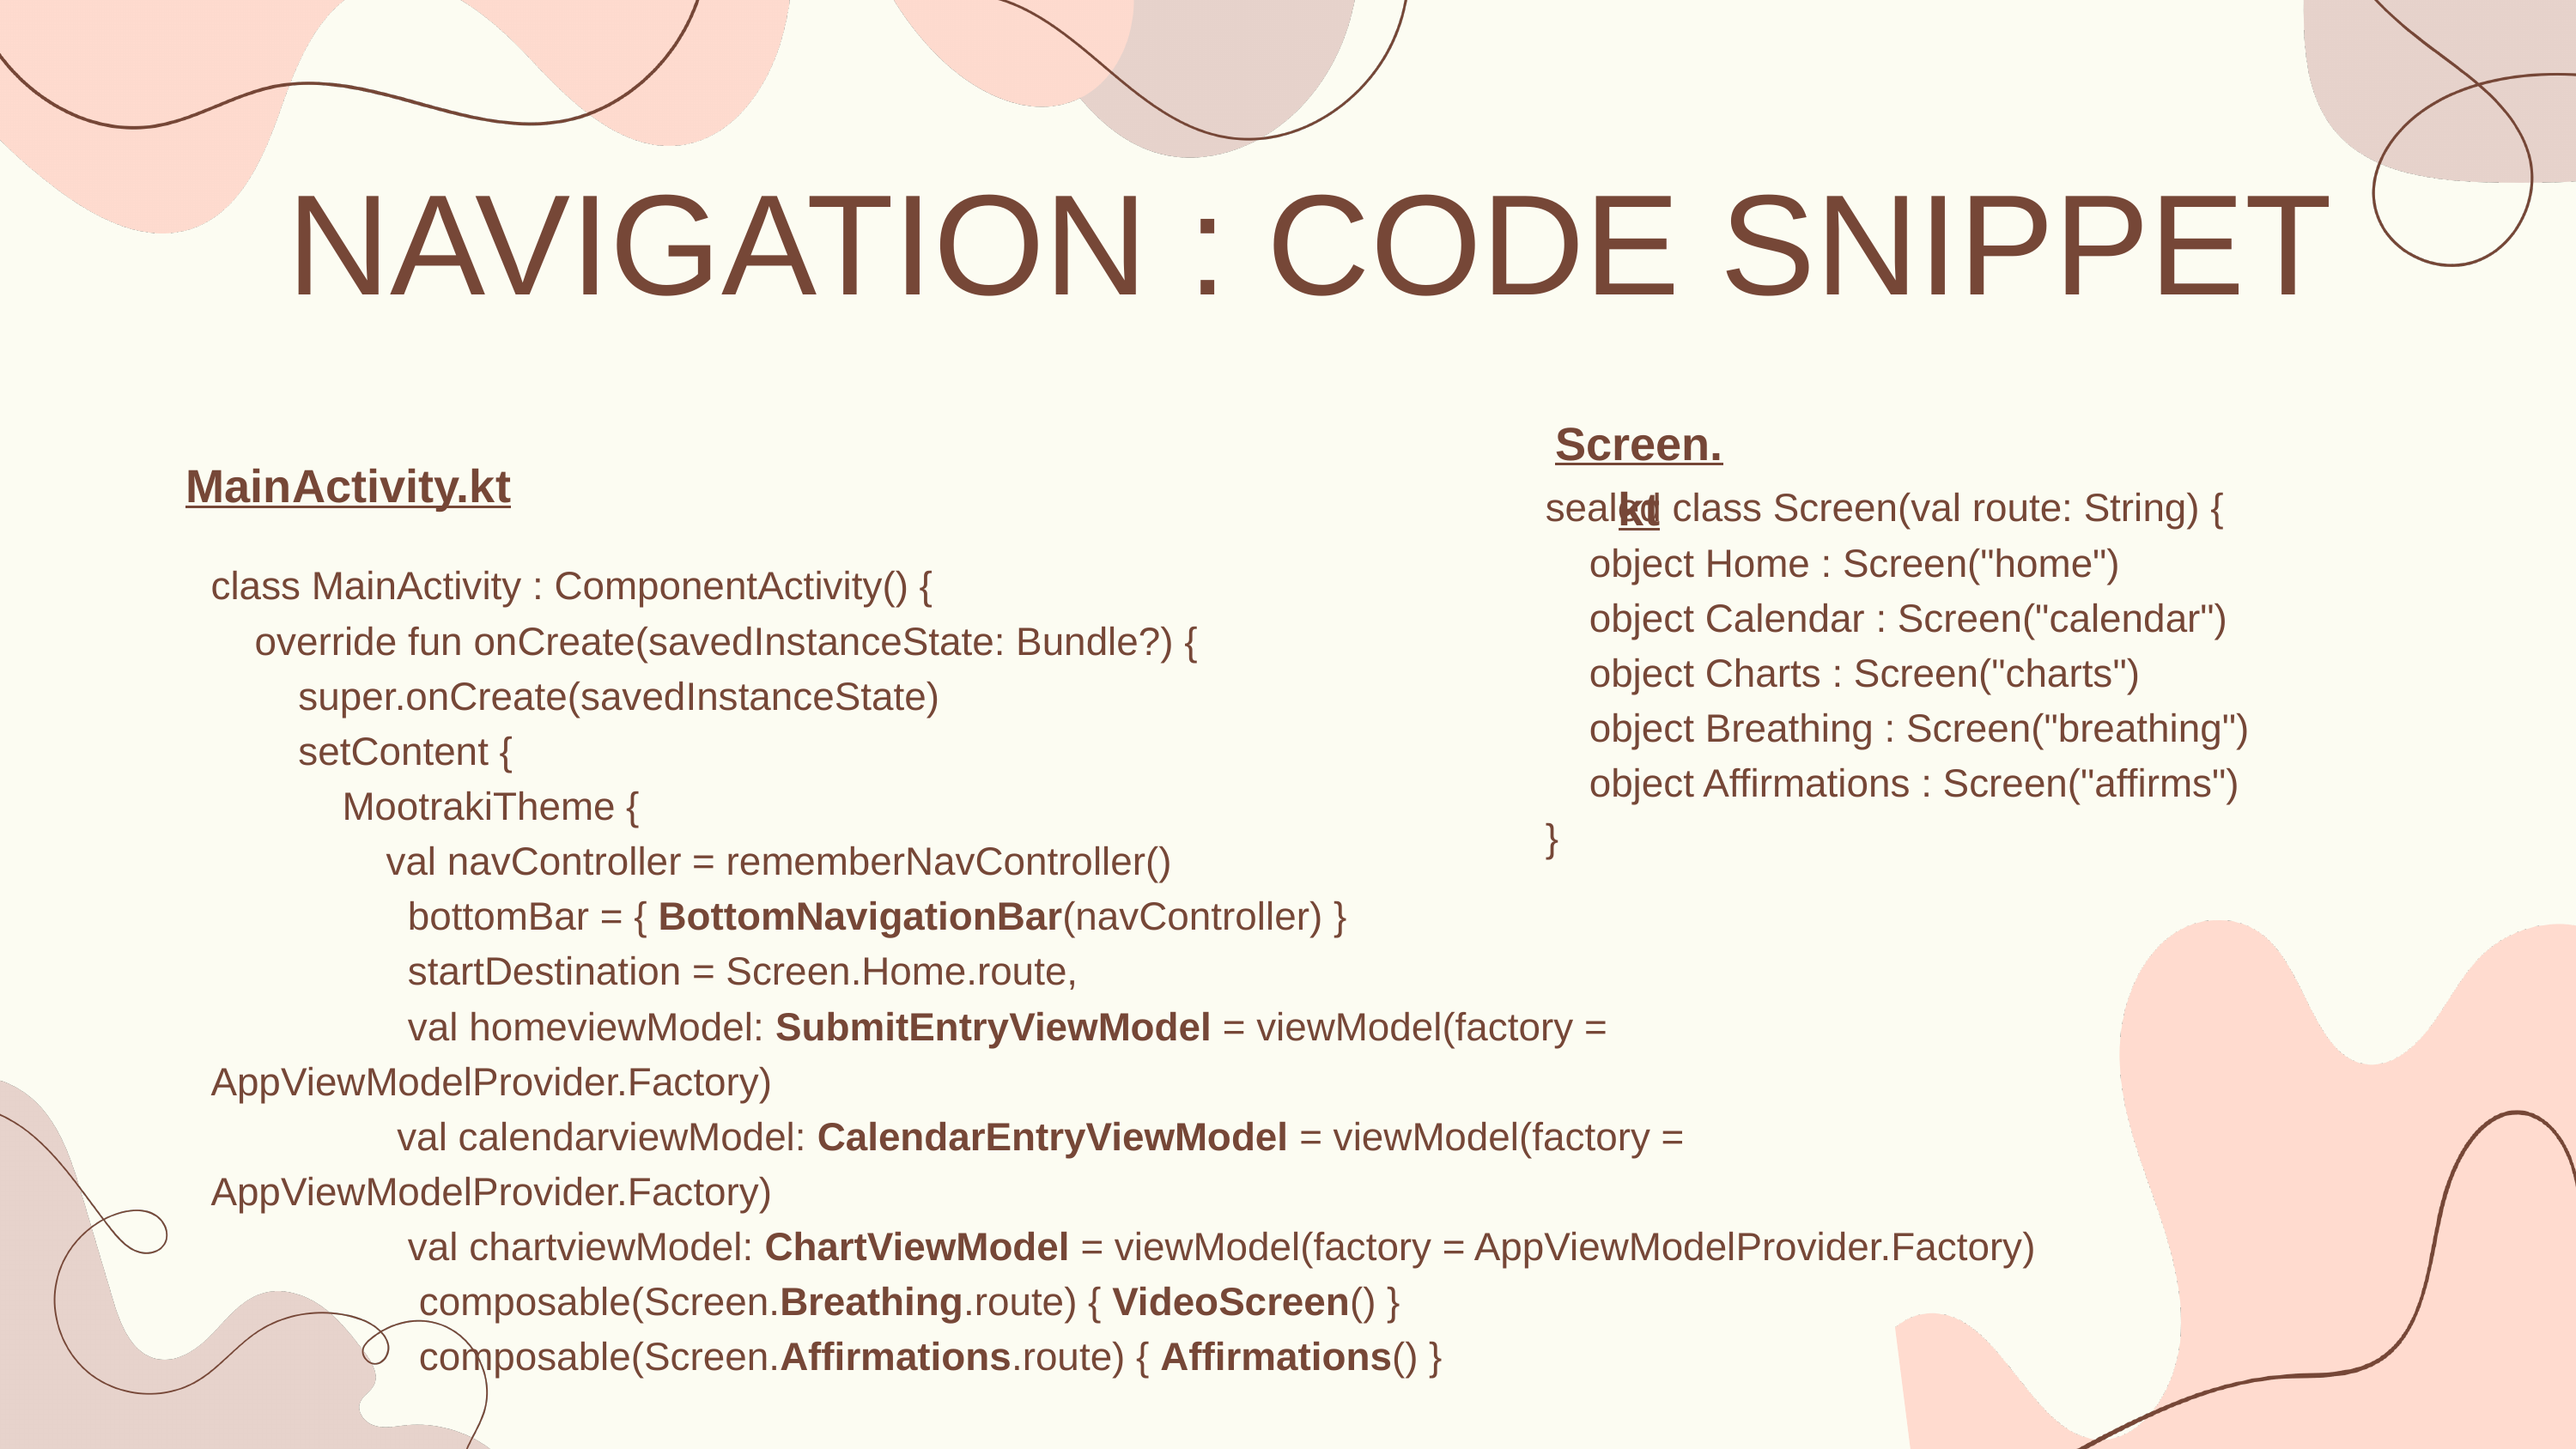

NAVIGATION : CODE SNIPPET

Screen.kt
MainActivity.kt
sealed class Screen(val route: String) {
    object Home : Screen("home")
    object Calendar : Screen("calendar")
    object Charts : Screen("charts")
    object Breathing : Screen("breathing")
    object Affirmations : Screen("affirms")
}
class MainActivity : ComponentActivity() {
    override fun onCreate(savedInstanceState: Bundle?) {
        super.onCreate(savedInstanceState)
        setContent {
            MootrakiTheme {
                val navController = rememberNavController()
                  bottomBar = { BottomNavigationBar(navController) }
                  startDestination = Screen.Home.route,
                  val homeviewModel: SubmitEntryViewModel = viewModel(factory = AppViewModelProvider.Factory)
                 val calendarviewModel: CalendarEntryViewModel = viewModel(factory = AppViewModelProvider.Factory)
                  val chartviewModel: ChartViewModel = viewModel(factory = AppViewModelProvider.Factory)
                   composable(Screen.Breathing.route) { VideoScreen() }
                   composable(Screen.Affirmations.route) { Affirmations() }